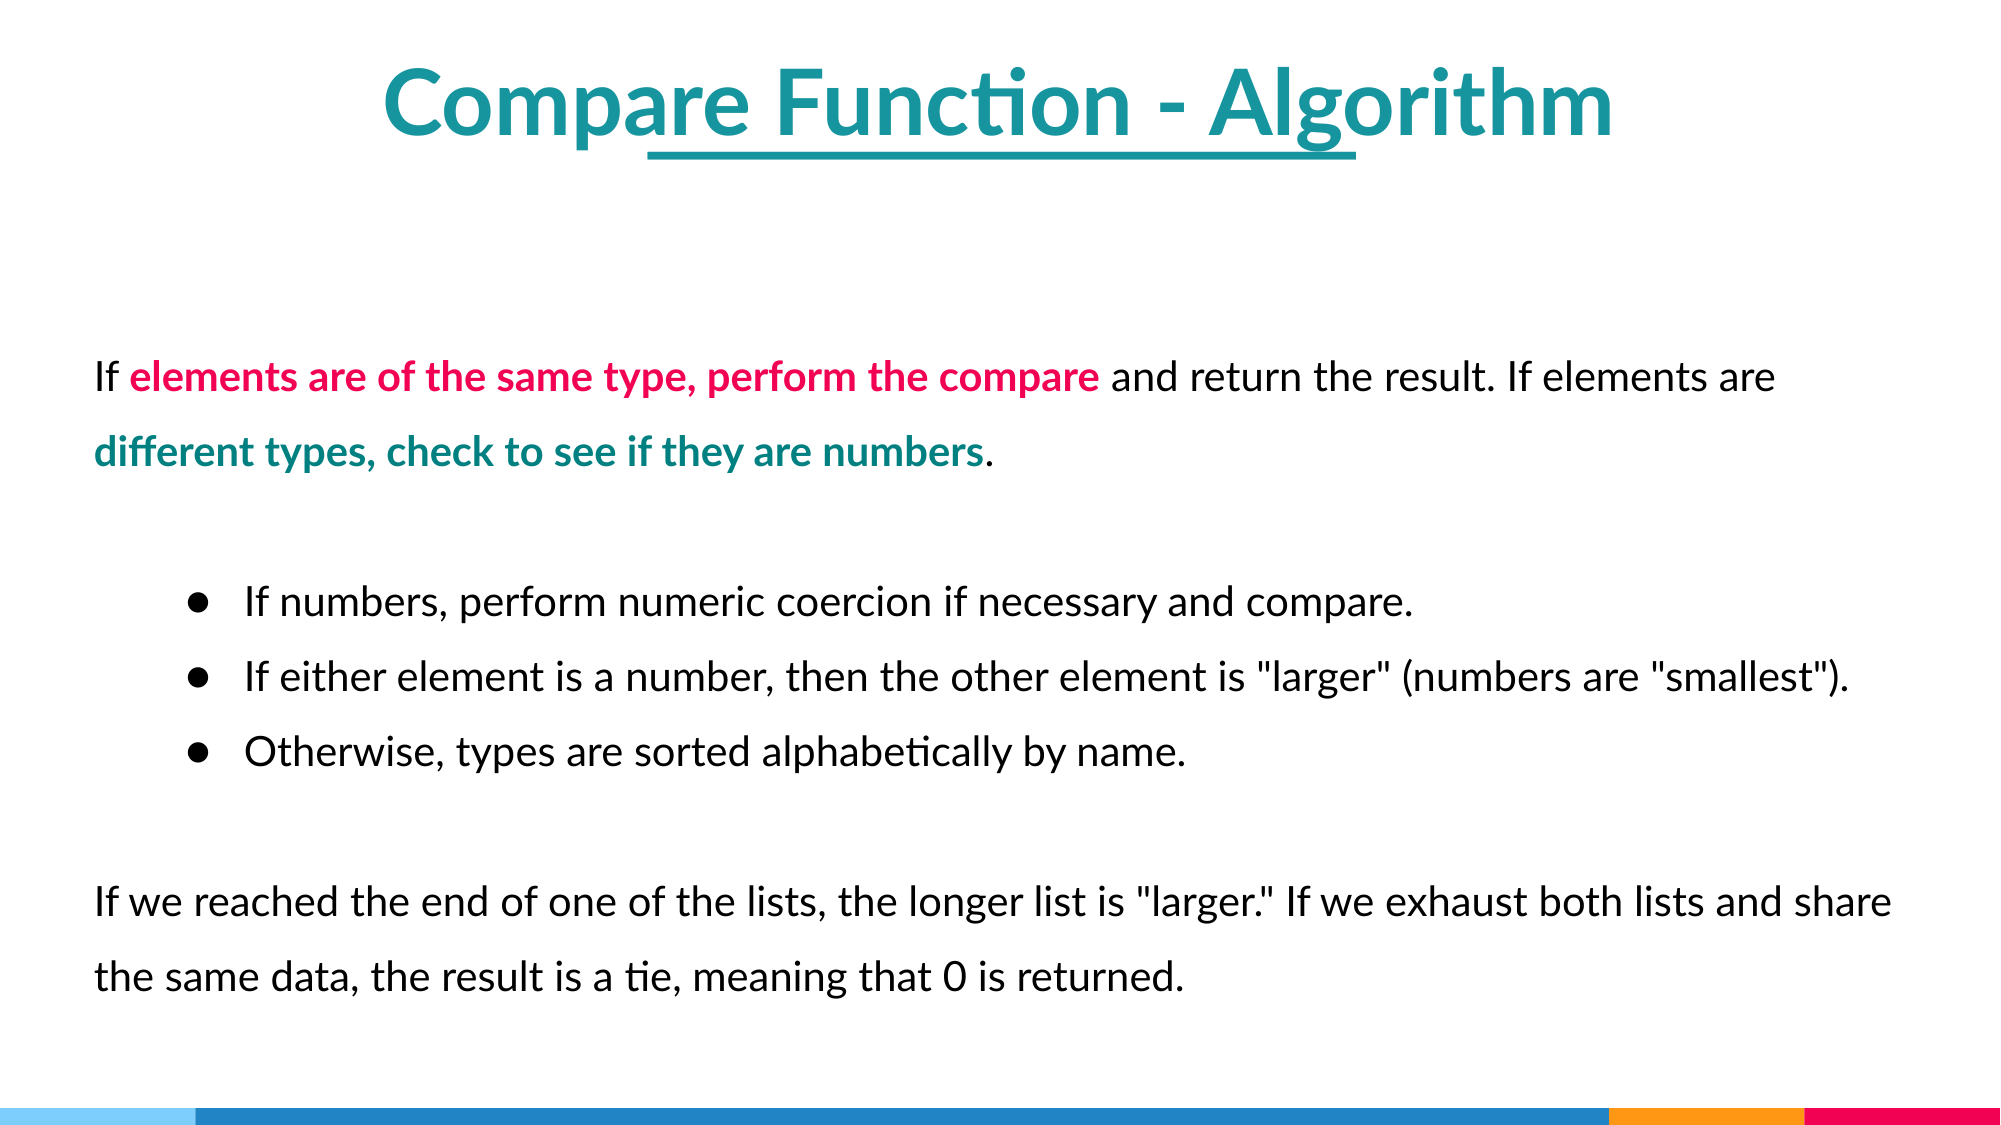

Compare Function - Algorithm

If elements are of the same type, perform the compare and return the result. If elements are different types, check to see if they are numbers.

If numbers, perform numeric coercion if necessary and compare.
If either element is a number, then the other element is "larger" (numbers are "smallest").
Otherwise, types are sorted alphabetically by name.

If we reached the end of one of the lists, the longer list is "larger." If we exhaust both lists and share the same data, the result is a tie, meaning that 0 is returned.